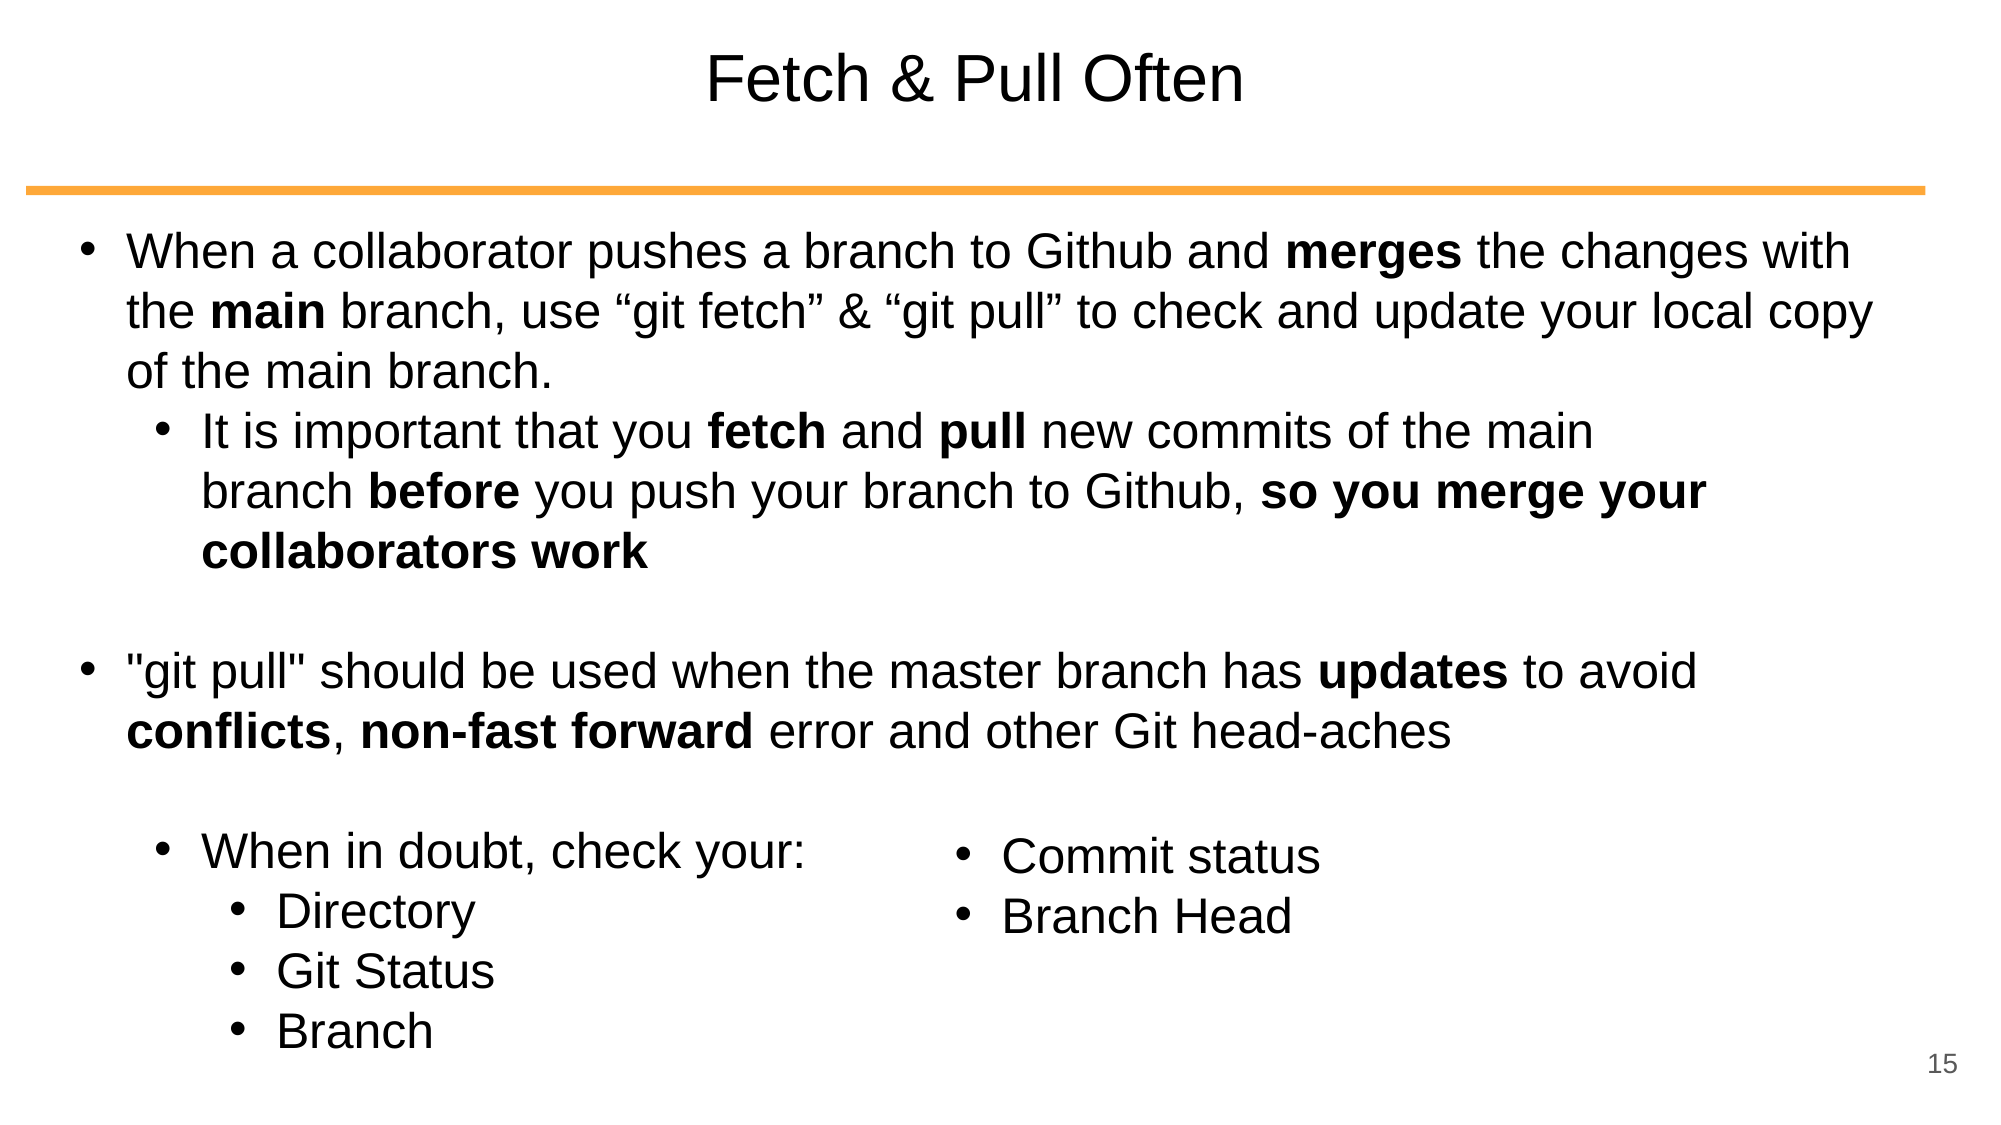

Fetch & Pull Often

When a collaborator pushes a branch to Github and merges the changes with the main branch, use “git fetch” & “git pull” to check and update your local copy of the main branch.
It is important that you fetch and pull new commits of the main branch before you push your branch to Github, so you merge your collaborators work

"git pull" should be used when the master branch has updates to avoid conflicts, non-fast forward error and other Git head-aches

When in doubt, check your:
Directory
Git Status
Branch
Commit status
Branch Head
15